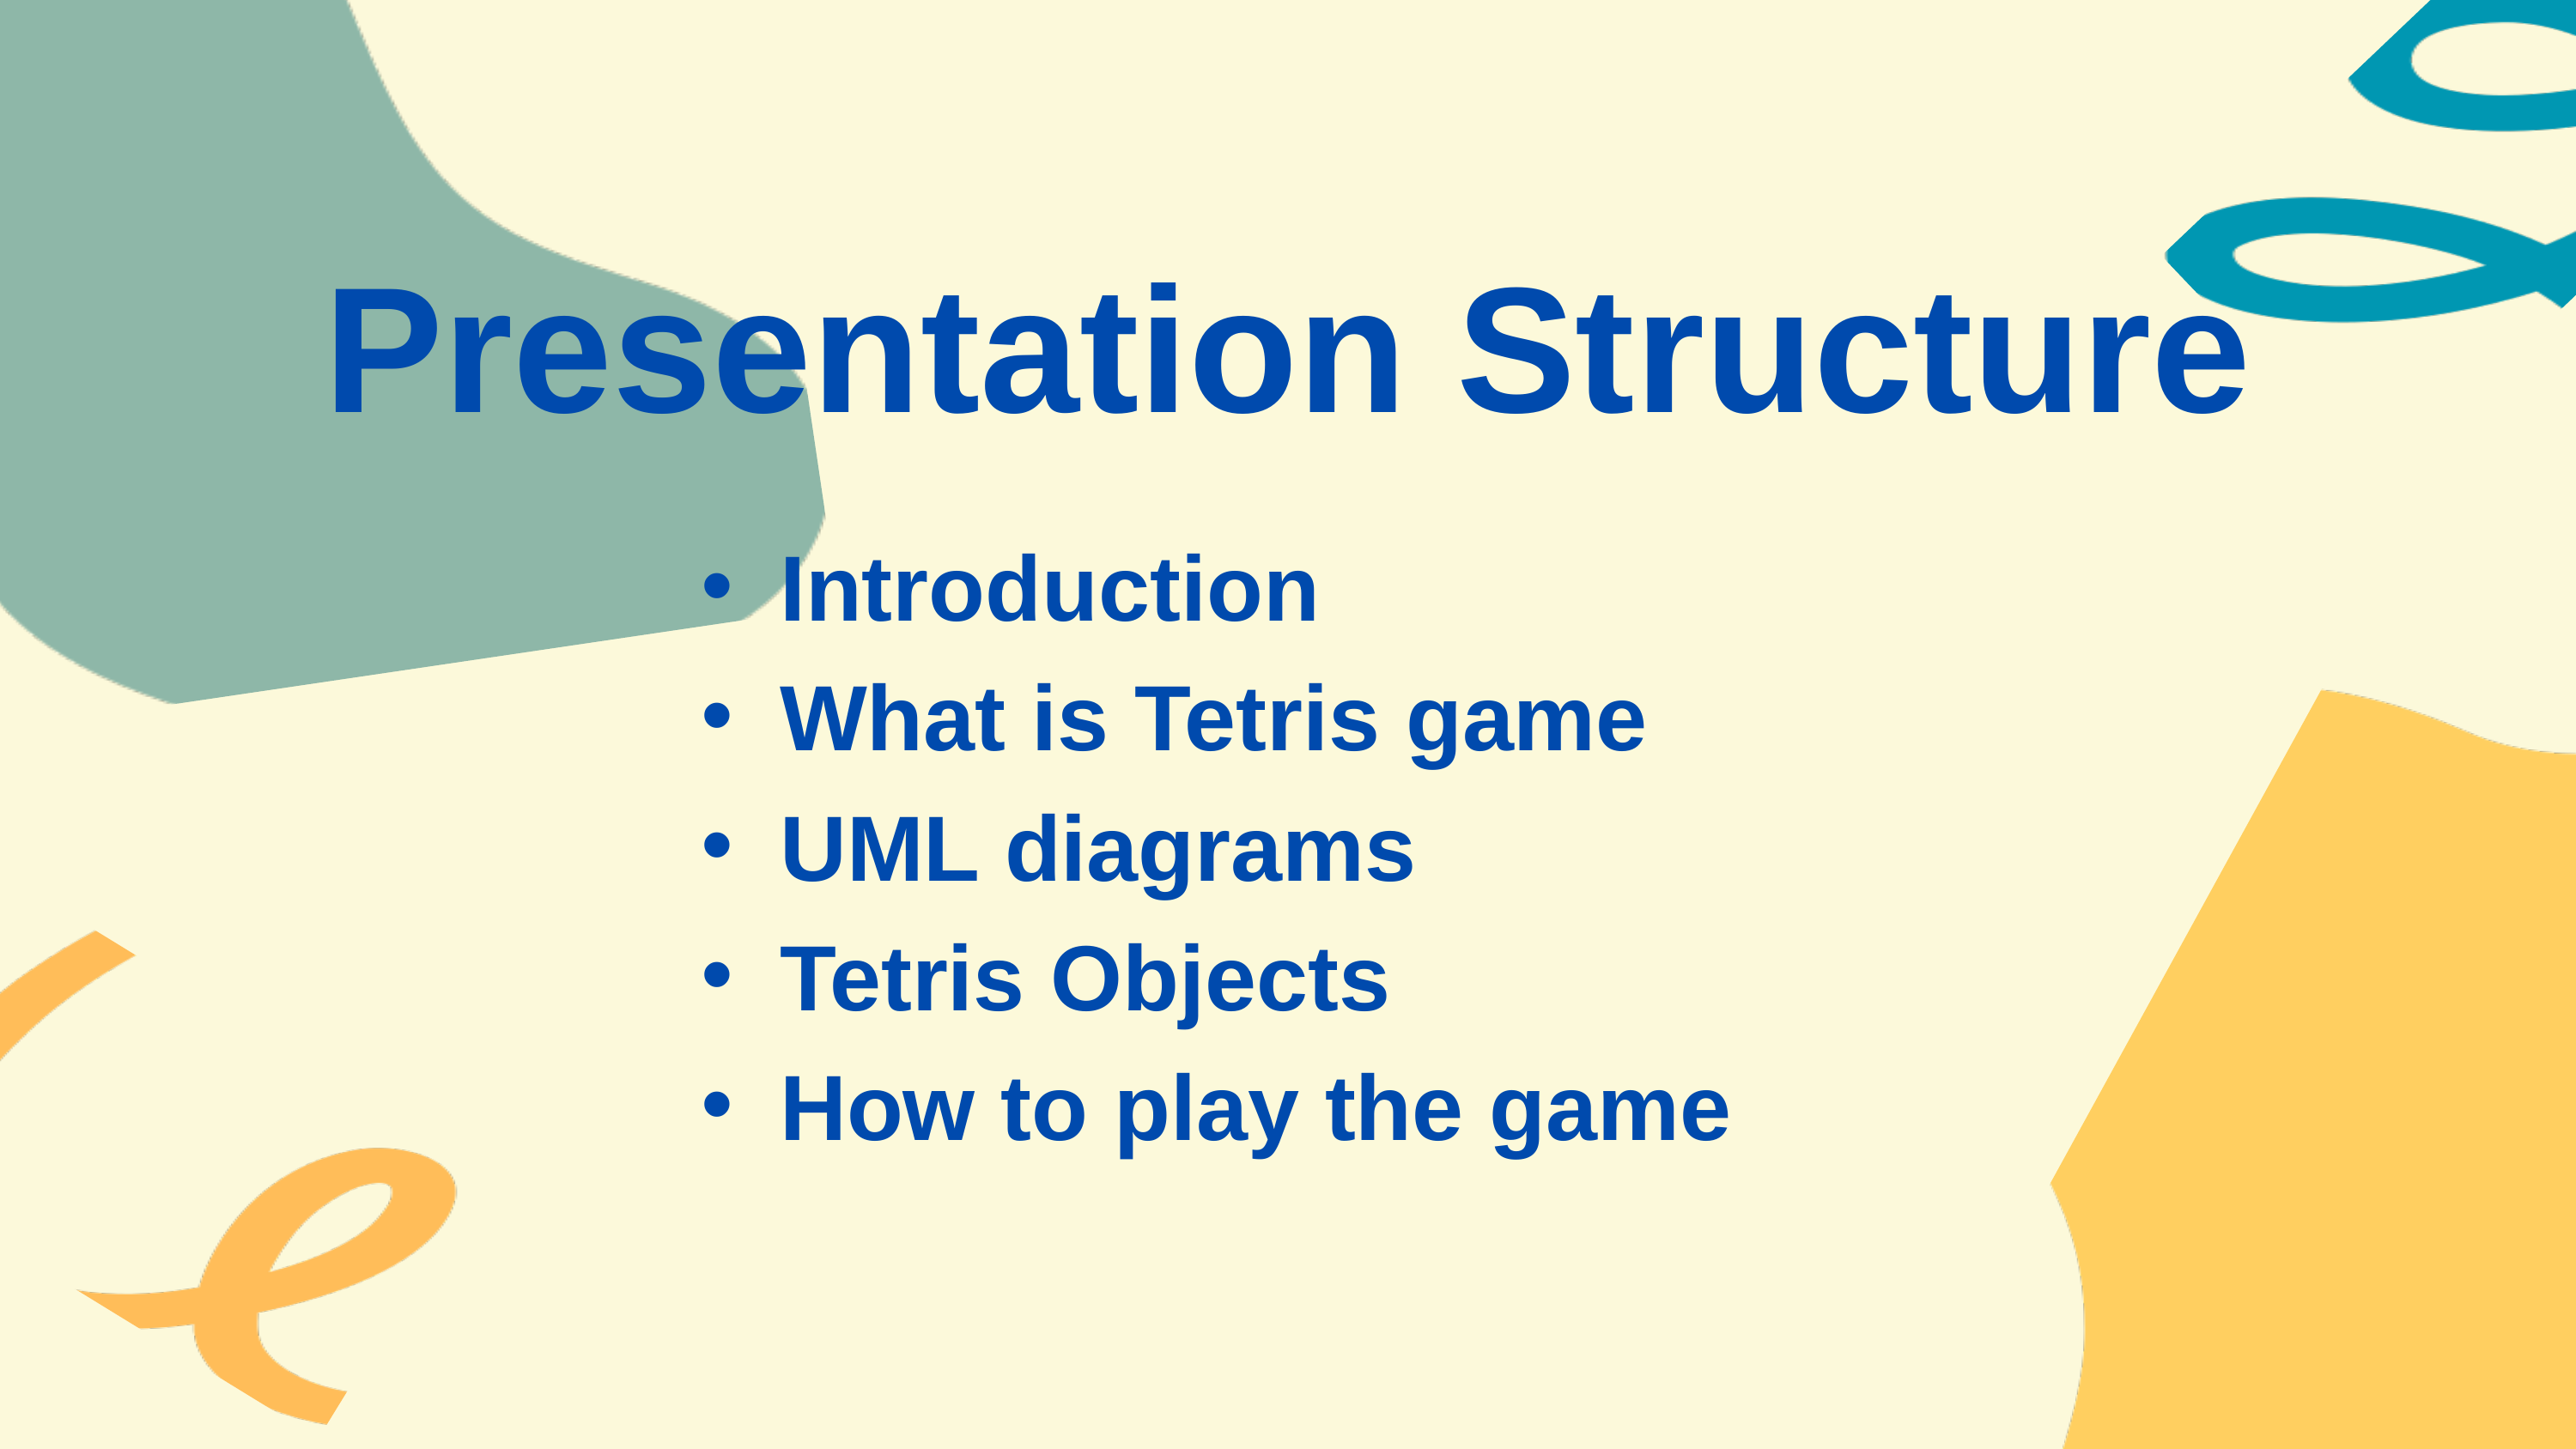

Presentation Structure
Introduction
What is Tetris game
UML diagrams
Tetris Objects
How to play the game